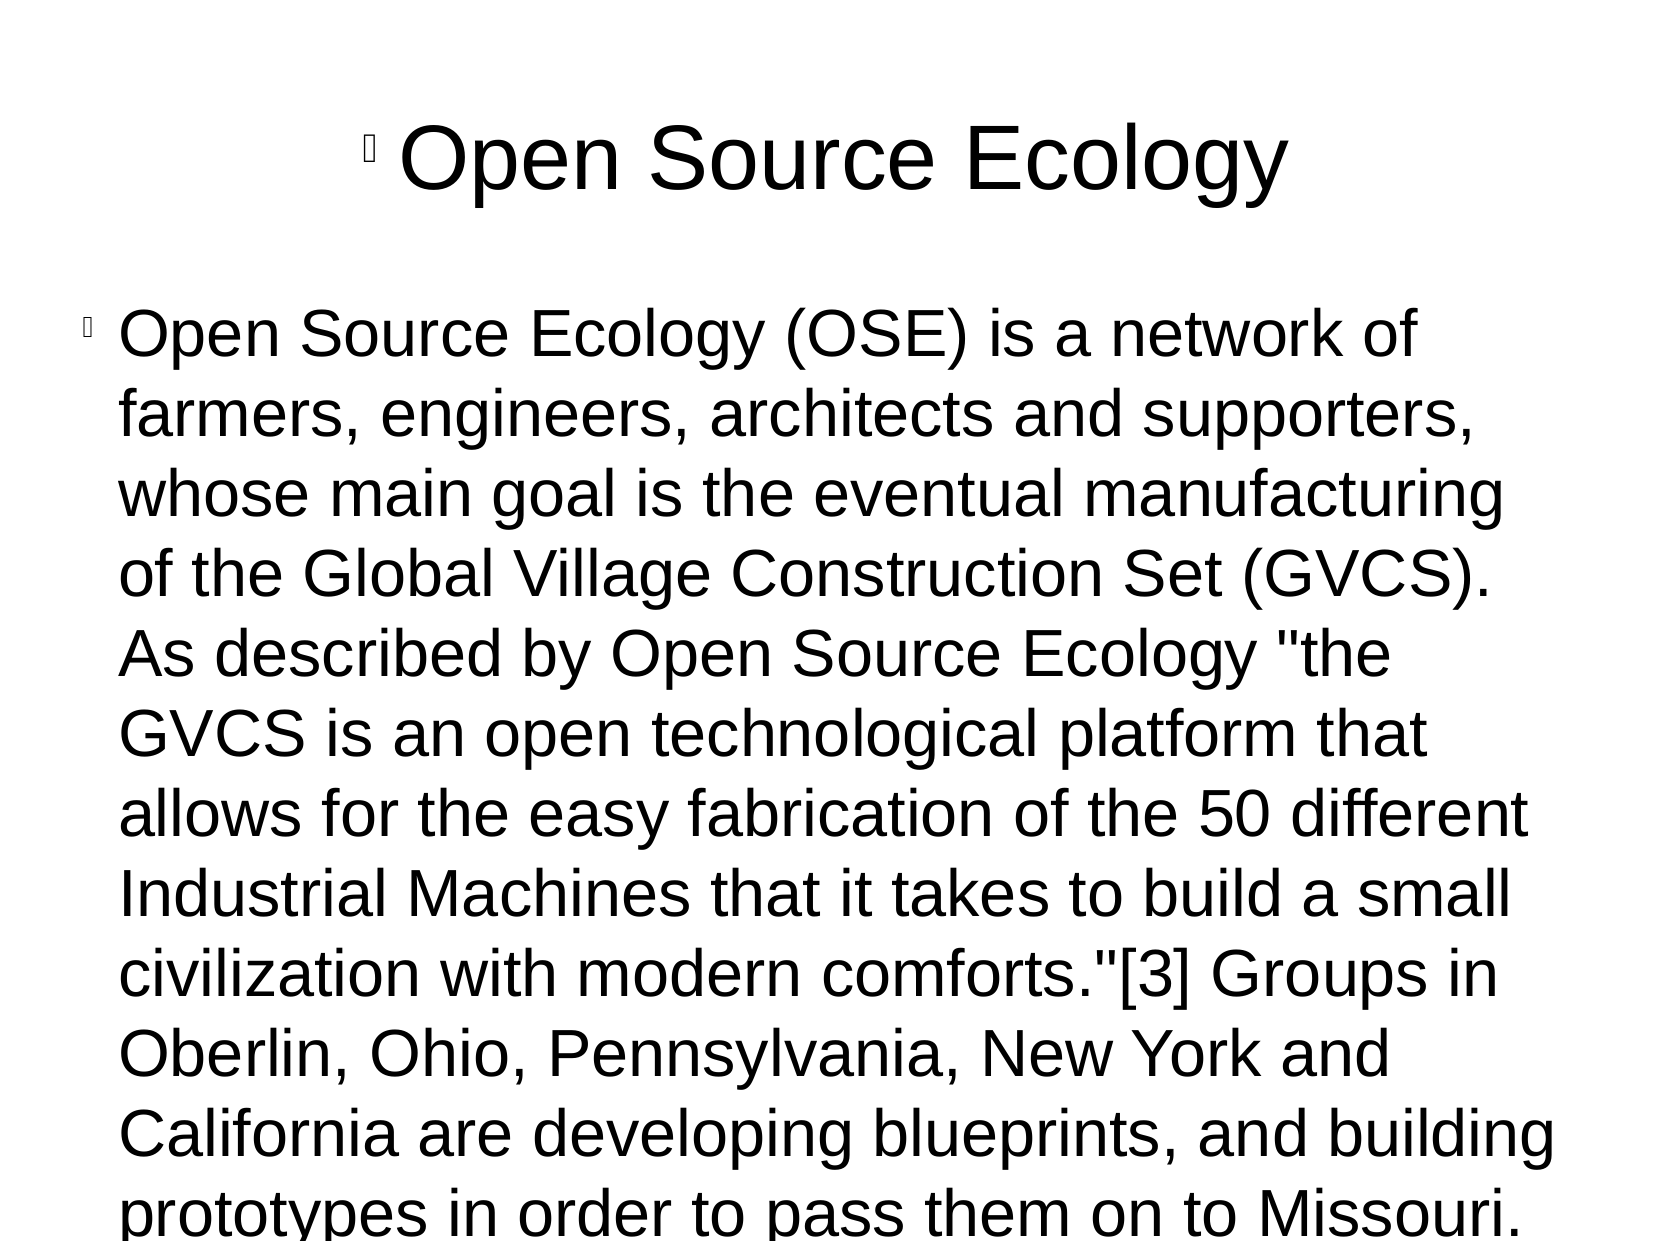

Open Source Ecology
Open Source Ecology (OSE) is a network of farmers, engineers, architects and supporters, whose main goal is the eventual manufacturing of the Global Village Construction Set (GVCS). As described by Open Source Ecology "the GVCS is an open technological platform that allows for the easy fabrication of the 50 different Industrial Machines that it takes to build a small civilization with modern comforts."[3] Groups in Oberlin, Ohio, Pennsylvania, New York and California are developing blueprints, and building prototypes in order to pass them on to Missouri.[4][5][6] The devices are built and tested on the Factor e Farm in rural Missouri.
http://en.wikipedia.org/wiki/Open_Source_Ecology